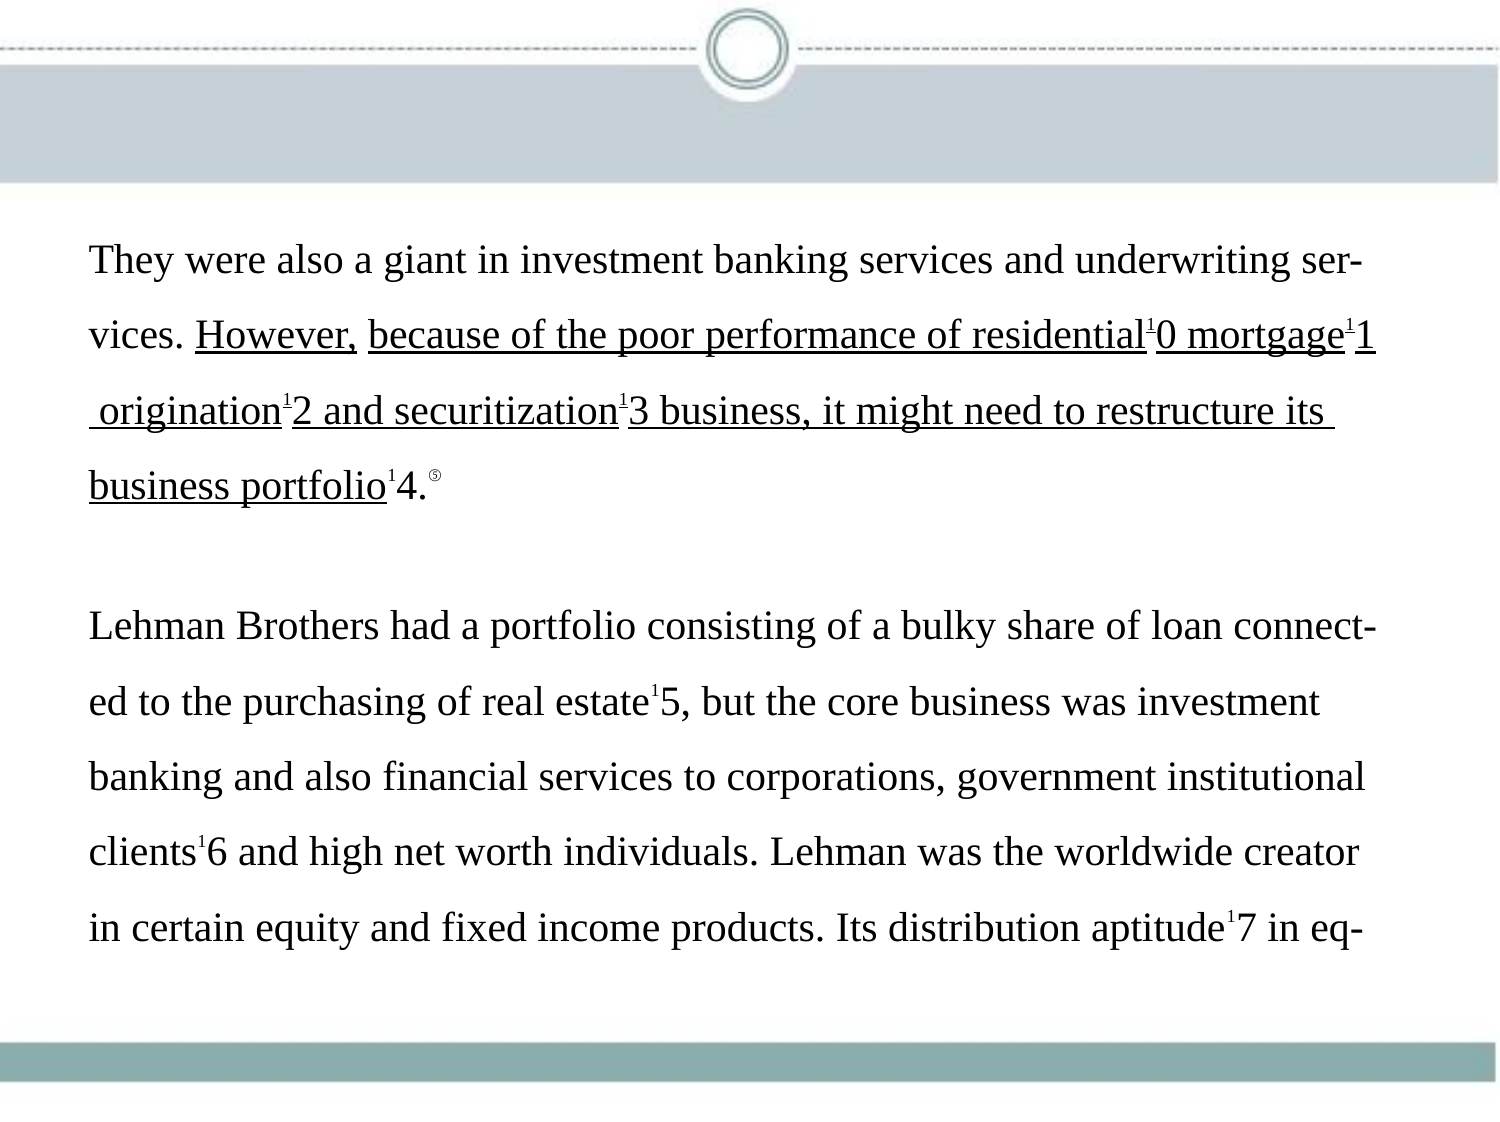

They were also a giant in investment banking services and underwriting ser-
vices. However, because of the poor performance of residential10 mortgage11
 origination12 and securitization13 business, it might need to restructure its
business portfolio14.⑤
Lehman Brothers had a portfolio consisting of a bulky share of loan connect-
ed to the purchasing of real estate15, but the core business was investment
banking and also financial services to corporations, government institutional
clients16 and high net worth individuals. Lehman was the worldwide creator
in certain equity and fixed income products. Its distribution aptitude17 in eq-